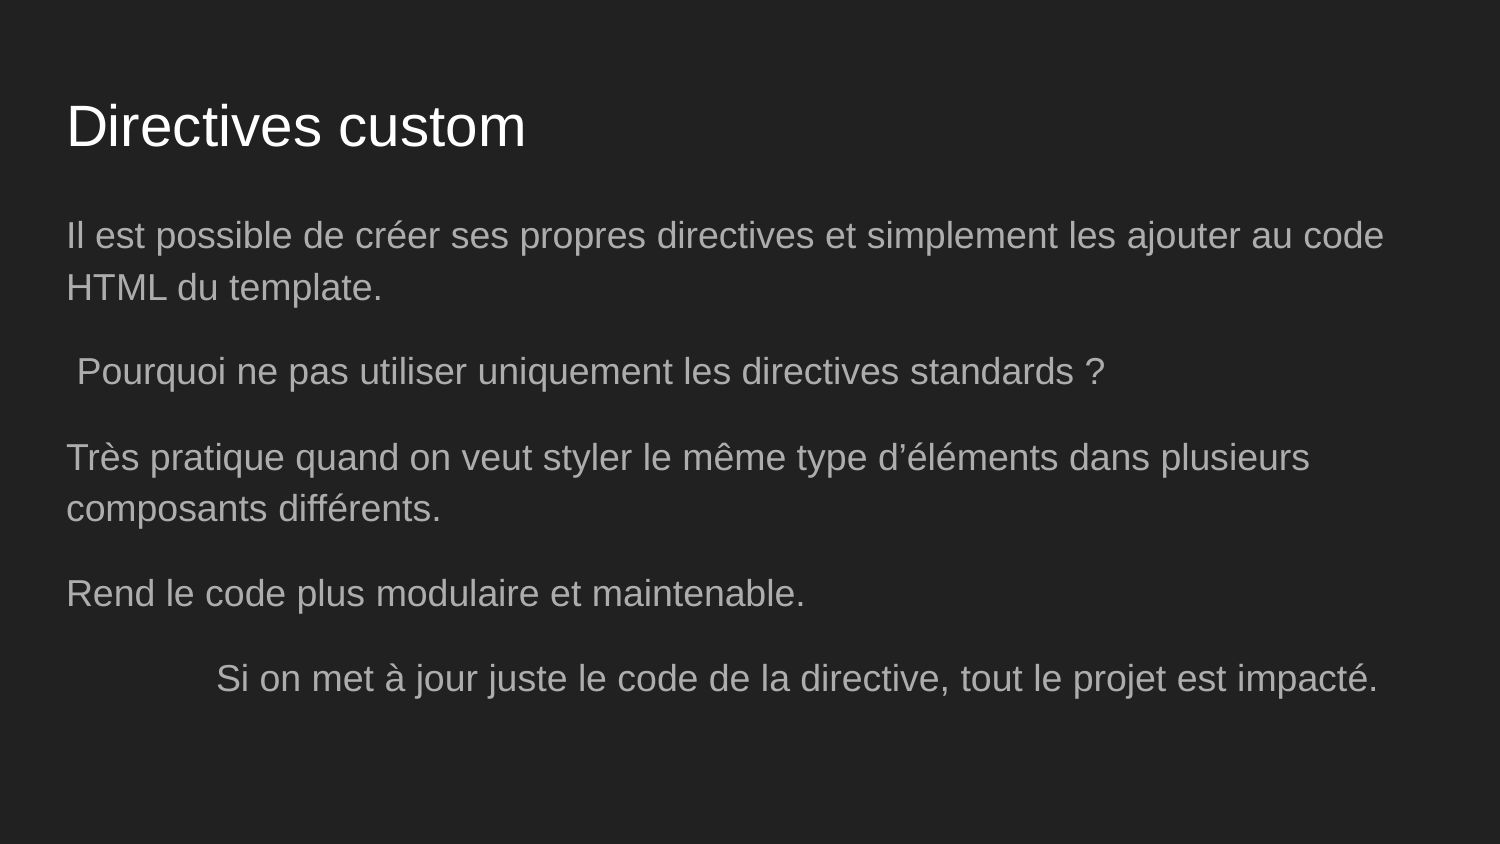

# Directives custom
Il est possible de créer ses propres directives et simplement les ajouter au code HTML du template.
 Pourquoi ne pas utiliser uniquement les directives standards ?
Très pratique quand on veut styler le même type d’éléments dans plusieurs composants différents.
Rend le code plus modulaire et maintenable.
	Si on met à jour juste le code de la directive, tout le projet est impacté.